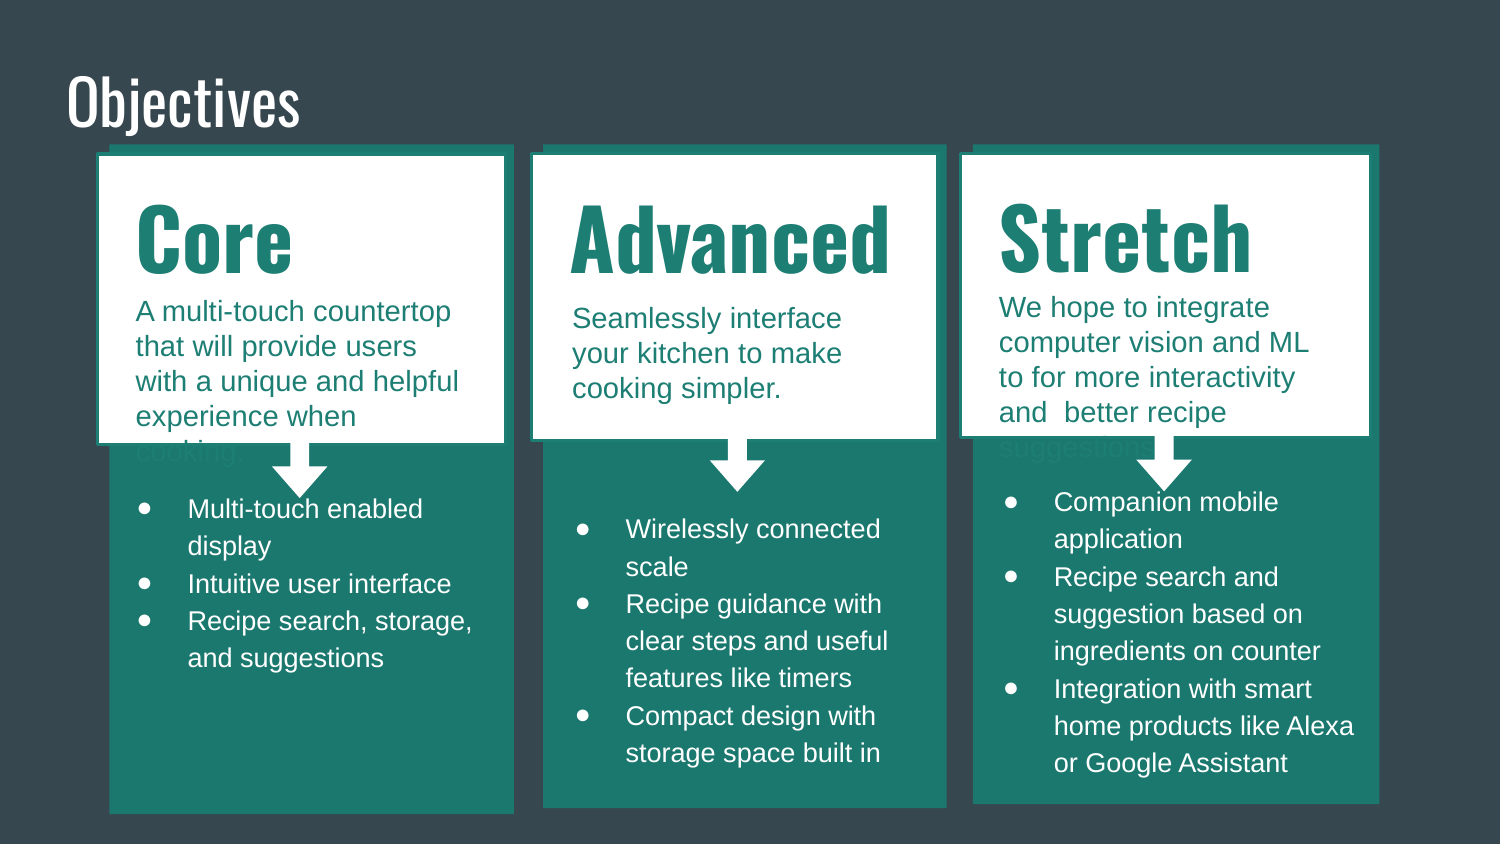

# Objectives

Stretch
We hope to integrate computer vision and ML to for more interactivity and  better recipe suggestions.

Companion mobile application
Recipe search and suggestion based on ingredients on counter
Integration with smart home products like Alexa or Google Assistant

Core
A multi-touch countertop that will provide users with a unique and helpful experience when cooking.

Multi-touch enabled display
Intuitive user interface
Recipe search, storage, and suggestions

Advanced
Seamlessly interface your kitchen to make cooking simpler.

Wirelessly connected scale
Recipe guidance with clear steps and useful features like timers
Compact design with storage space built in